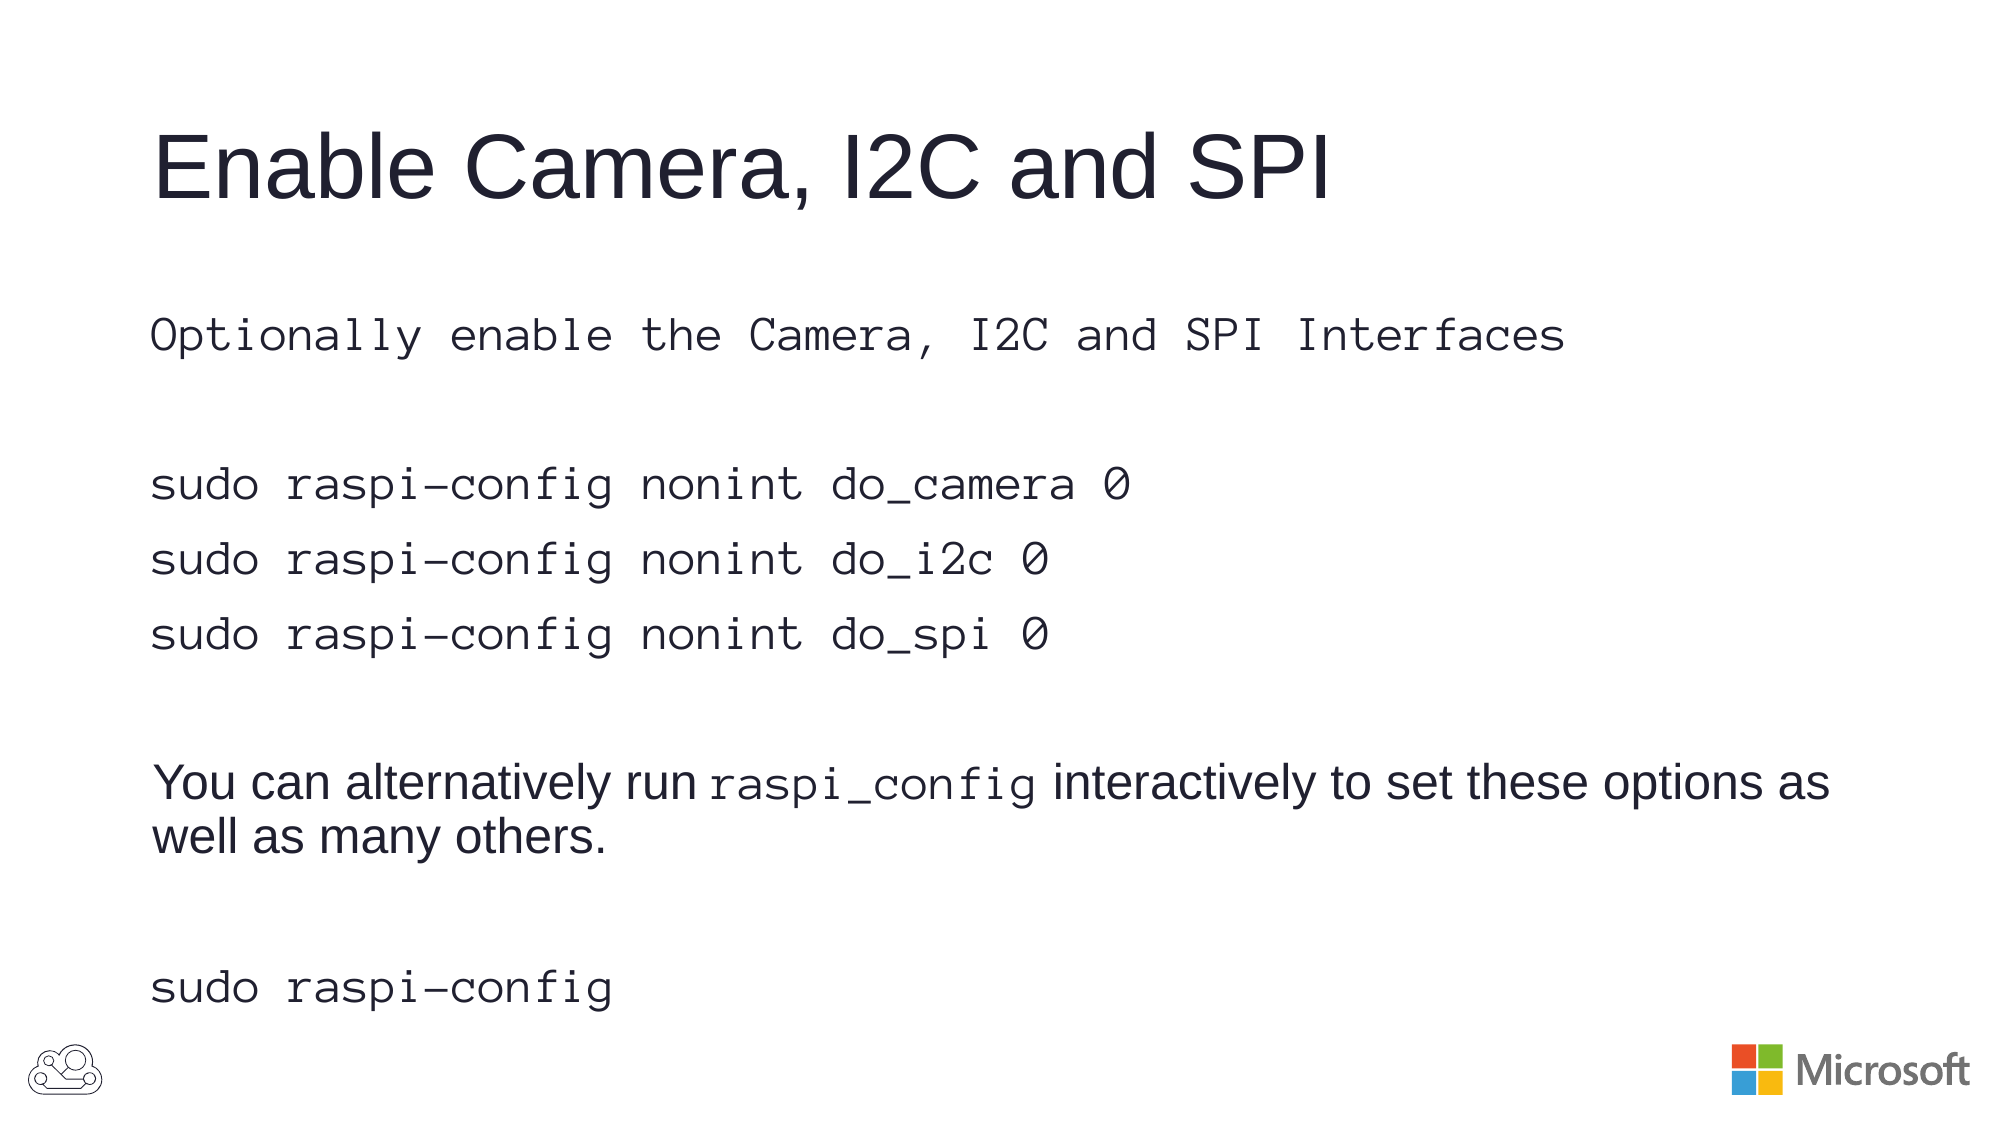

# Enable Camera, I2C and SPI
Optionally enable the Camera, I2C and SPI Interfaces

sudo raspi-config nonint do_camera 0
sudo raspi-config nonint do_i2c 0
sudo raspi-config nonint do_spi 0

You can alternatively run raspi_config interactively to set these options as well as many others.

sudo raspi-config